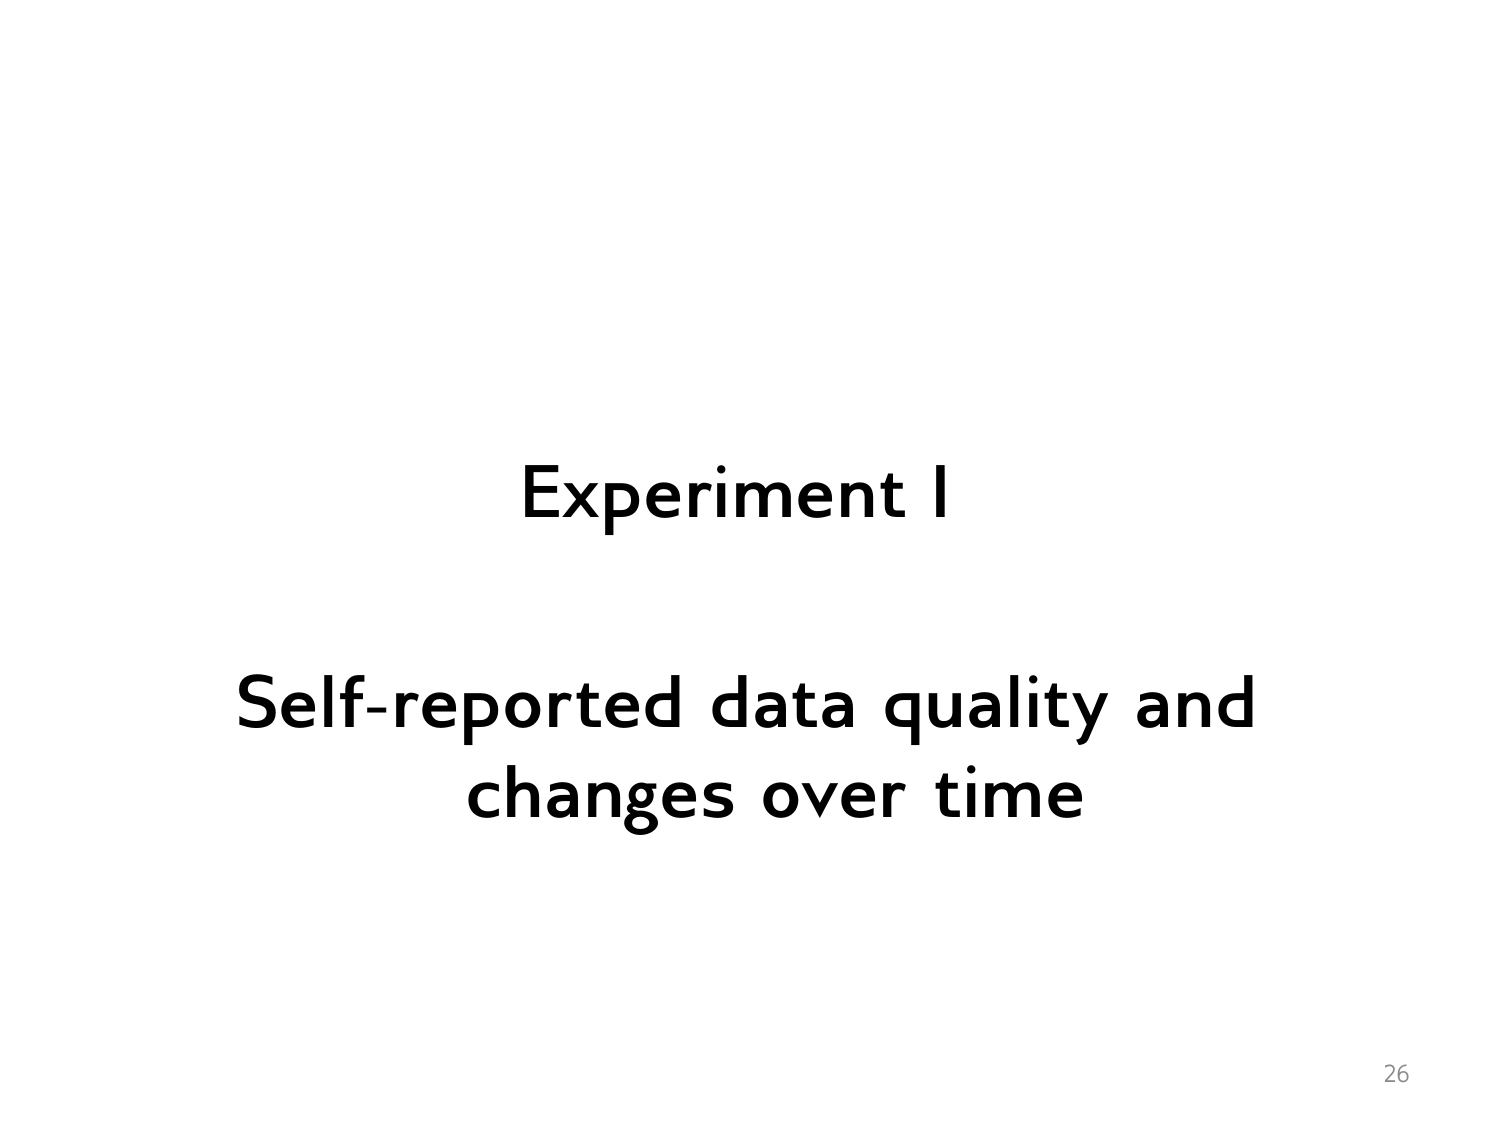

#

Experiment I

Self-reported data quality and changes over time

26